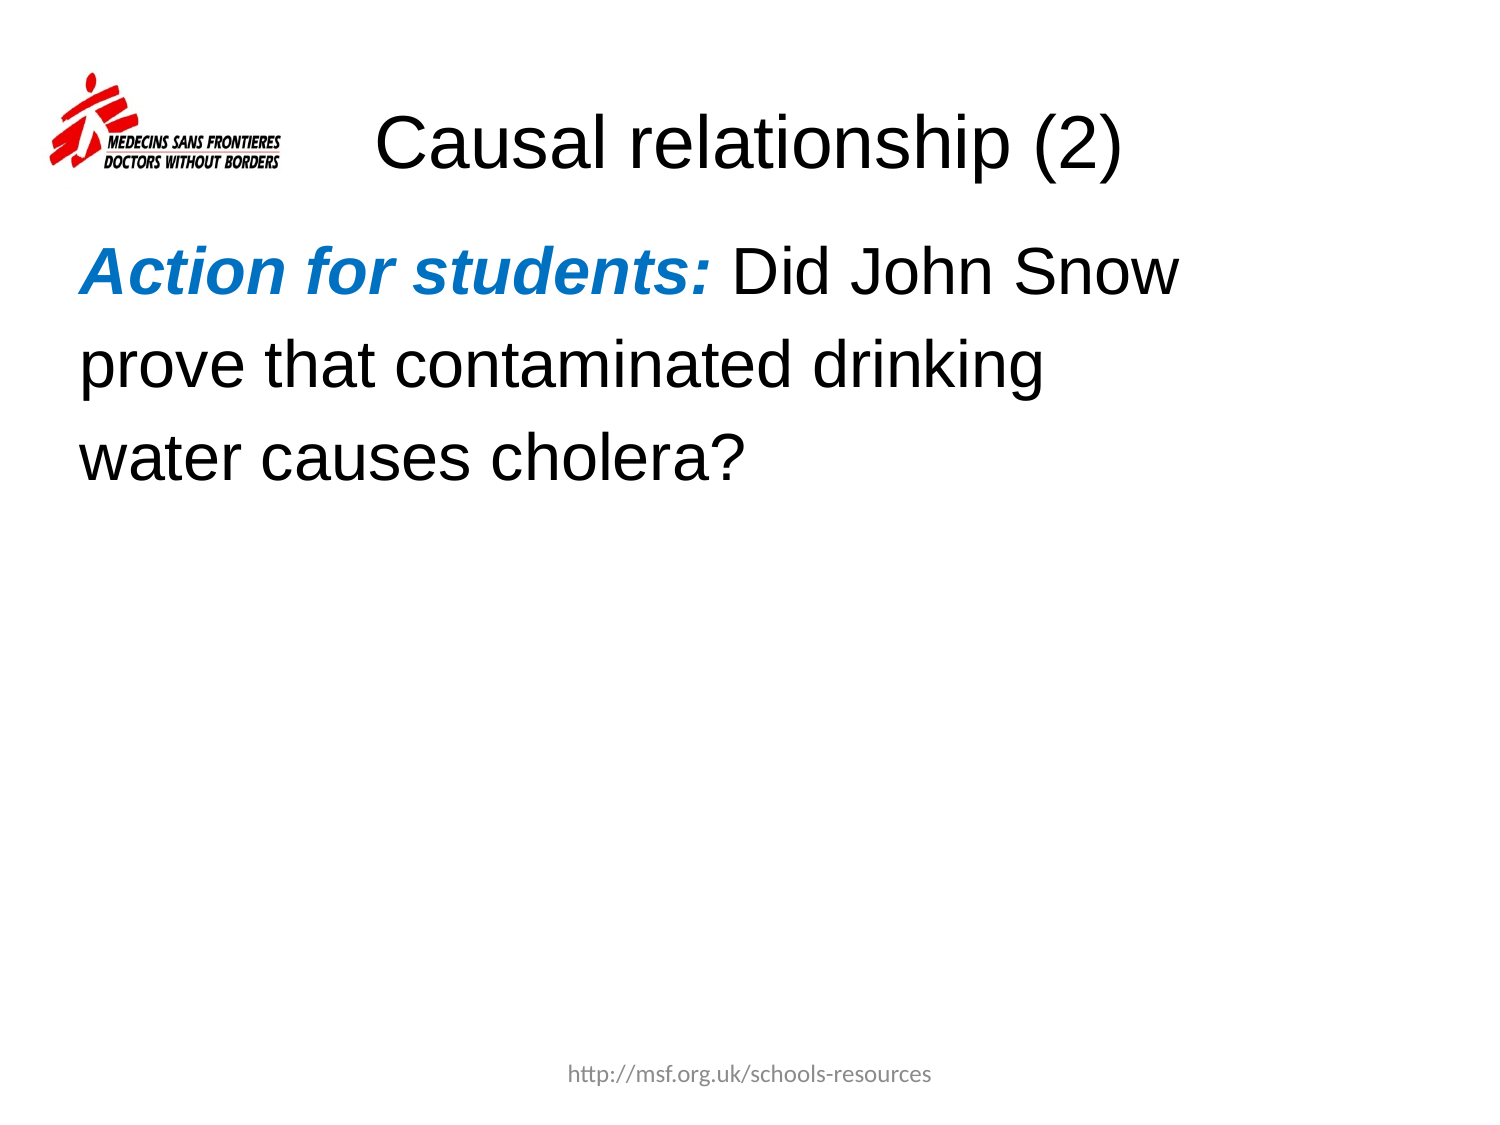

# Causal relationship (2)
Action for students: Did John Snow
prove that contaminated drinking
water causes cholera?

http://msf.org.uk/schools-resources